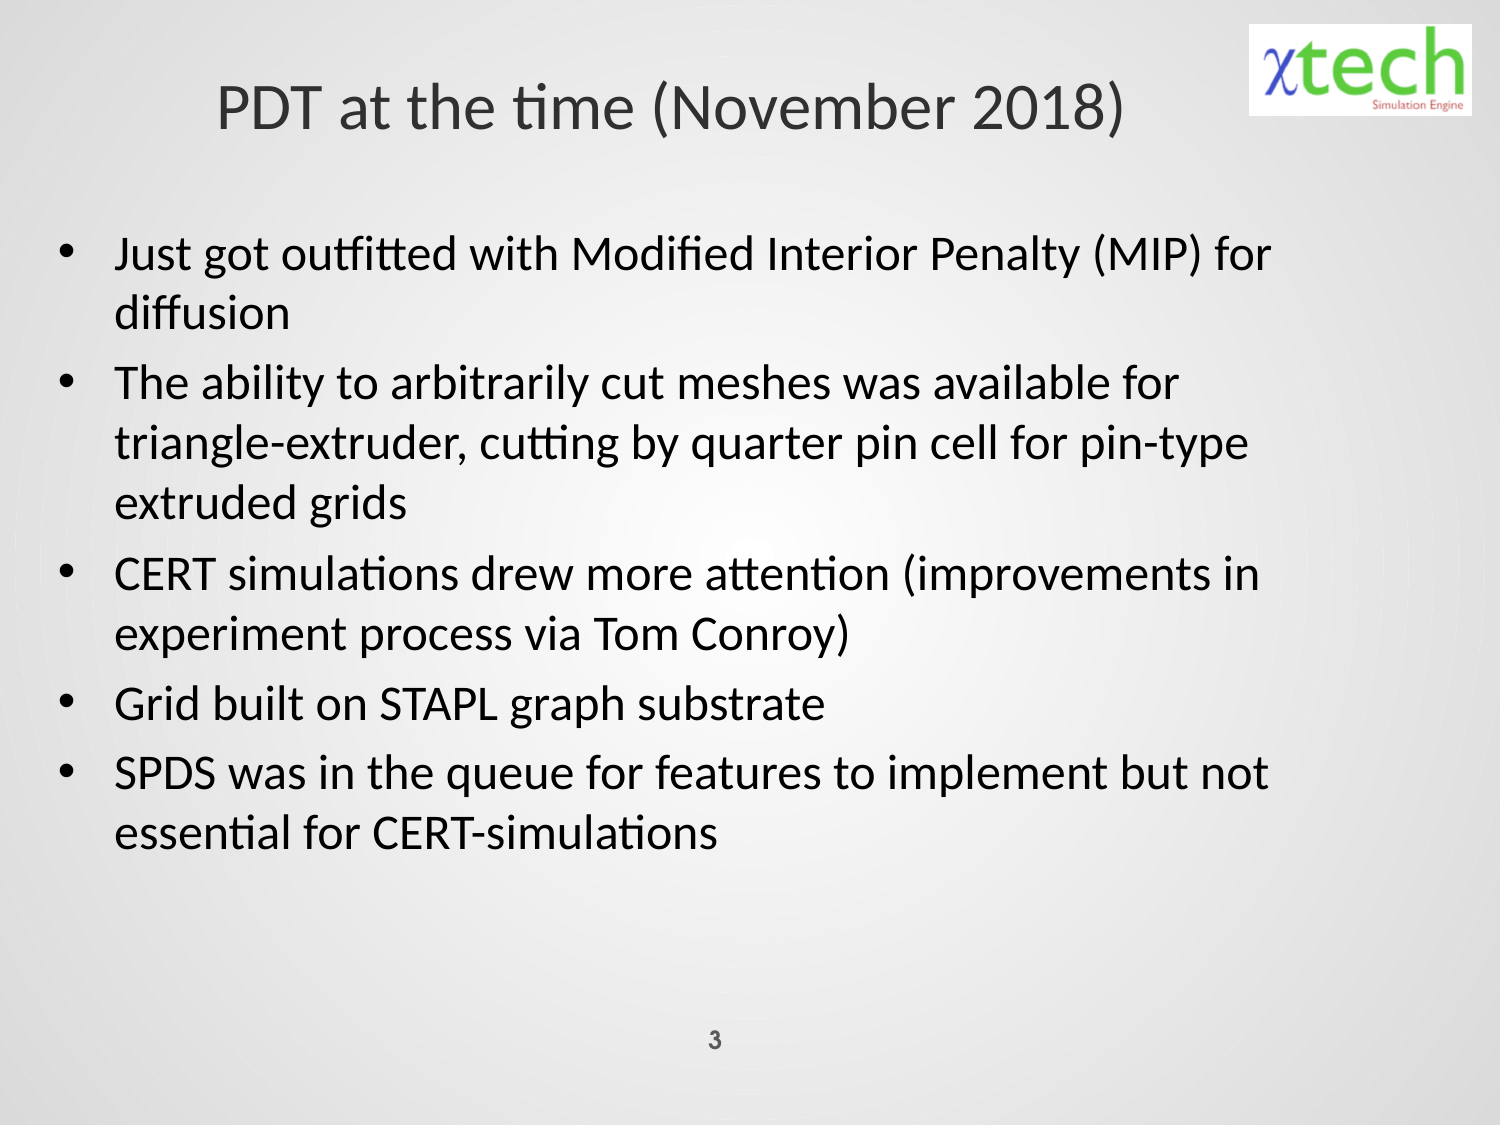

# PDT at the time (November 2018)
Just got outfitted with Modified Interior Penalty (MIP) for diffusion
The ability to arbitrarily cut meshes was available for triangle-extruder, cutting by quarter pin cell for pin-type extruded grids
CERT simulations drew more attention (improvements in experiment process via Tom Conroy)
Grid built on STAPL graph substrate
SPDS was in the queue for features to implement but not essential for CERT-simulations

3